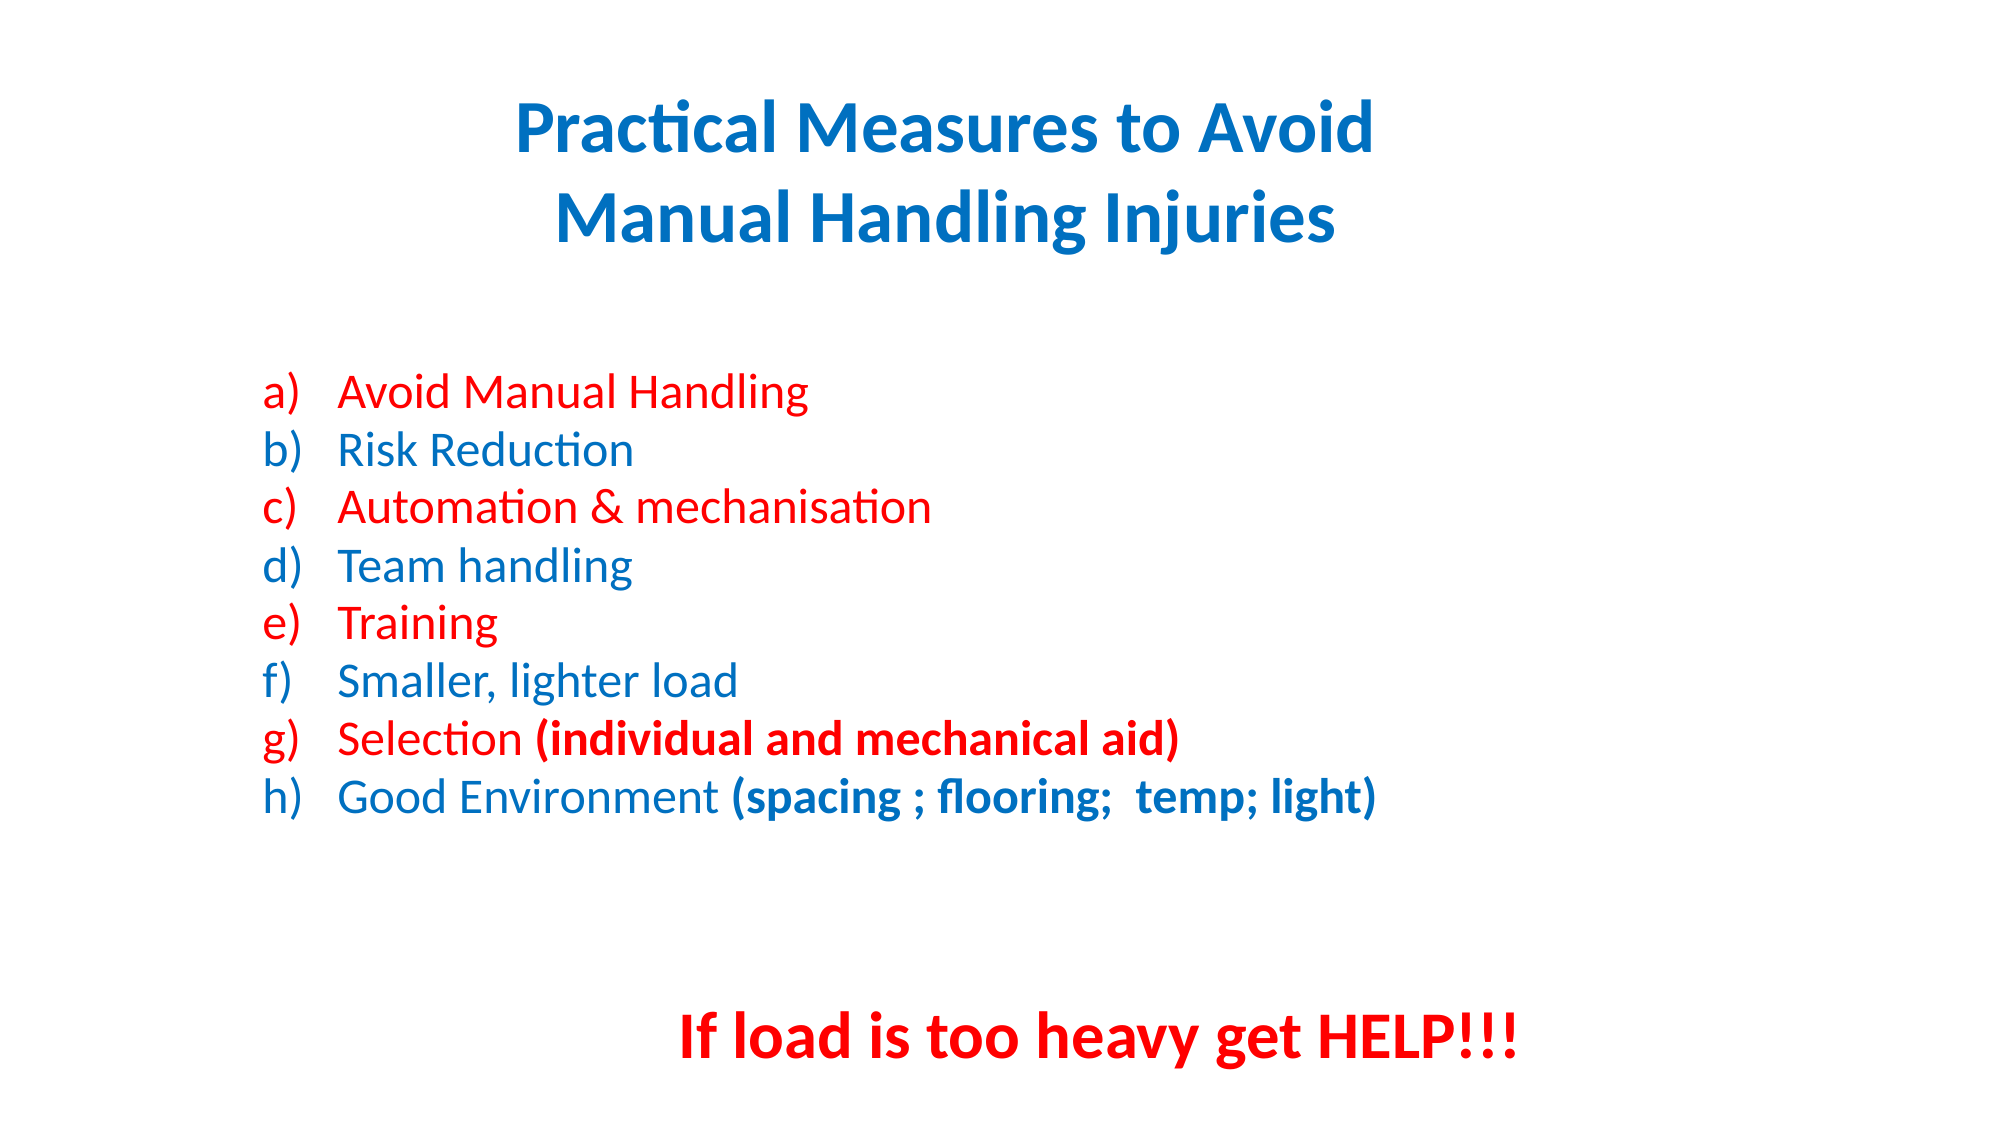

Practical Measures to Avoid
Manual Handling Injuries
Avoid Manual Handling
Risk Reduction
c)	Automation & mechanisation
d)	Team handling
e)	Training
f)	Smaller, lighter load
g)	Selection (individual and mechanical aid)
h)	Good Environment (spacing ; flooring;  temp; light)
If load is too heavy get HELP!!!